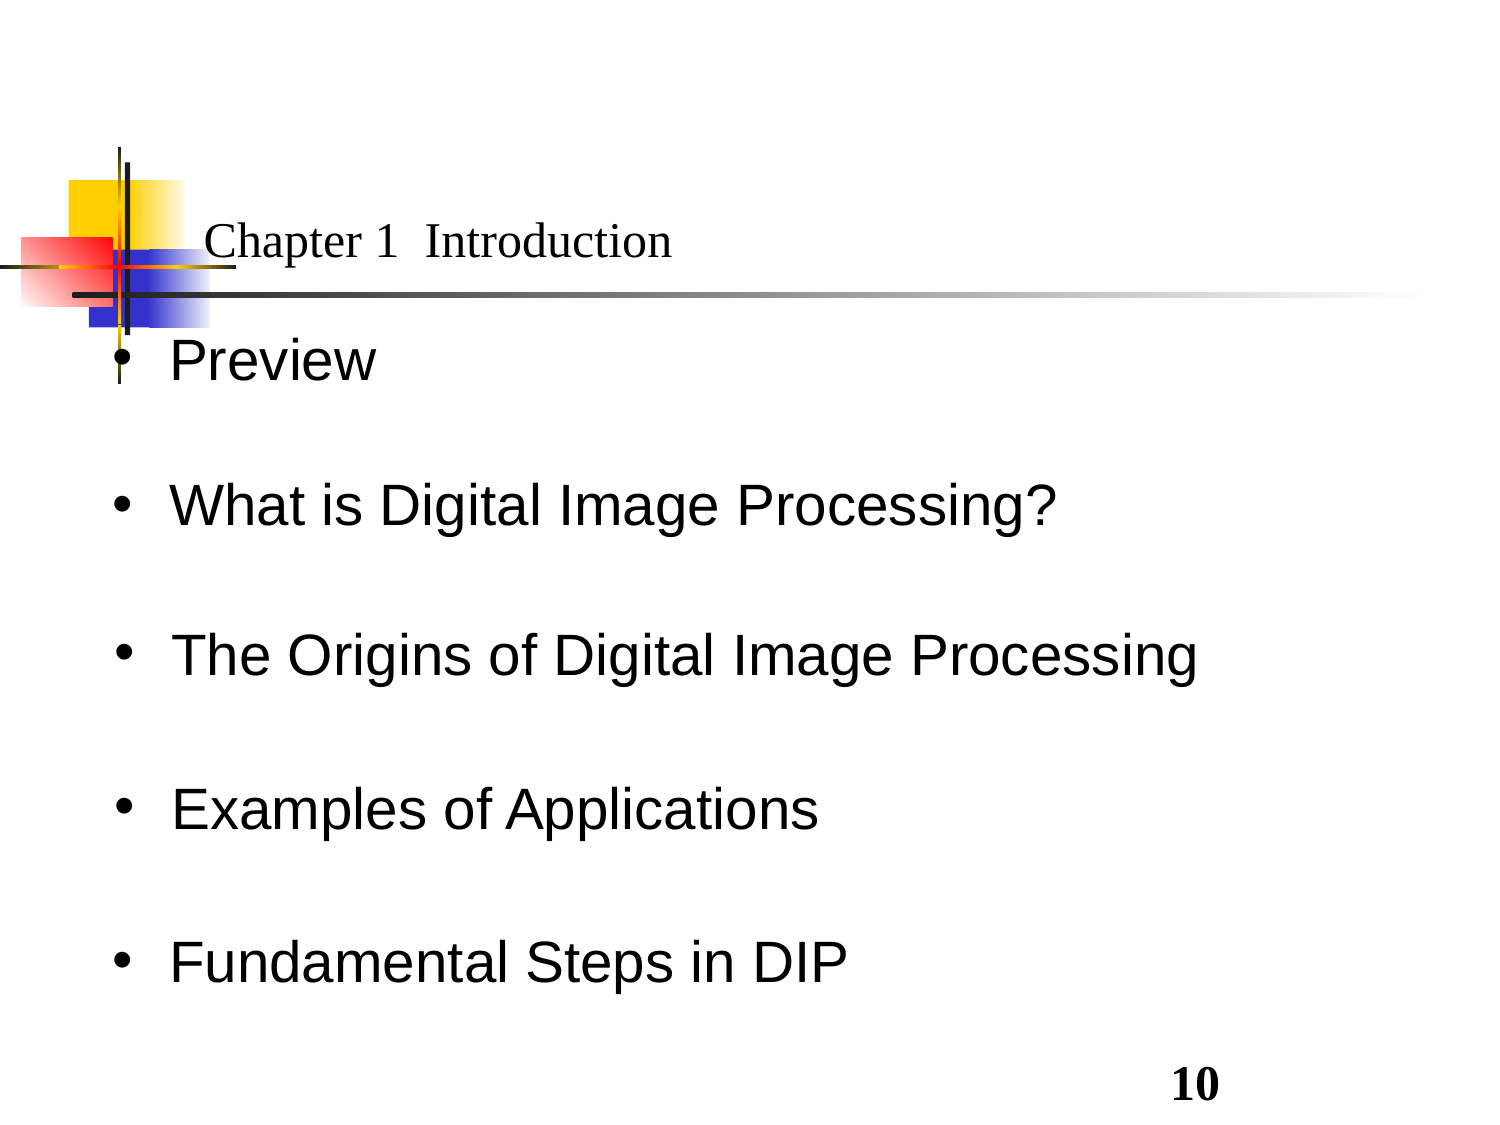

Chapter 1  Introduction
Preview
What is Digital Image Processing?
The Origins of Digital Image Processing
Examples of Applications
Fundamental Steps in DIP
10